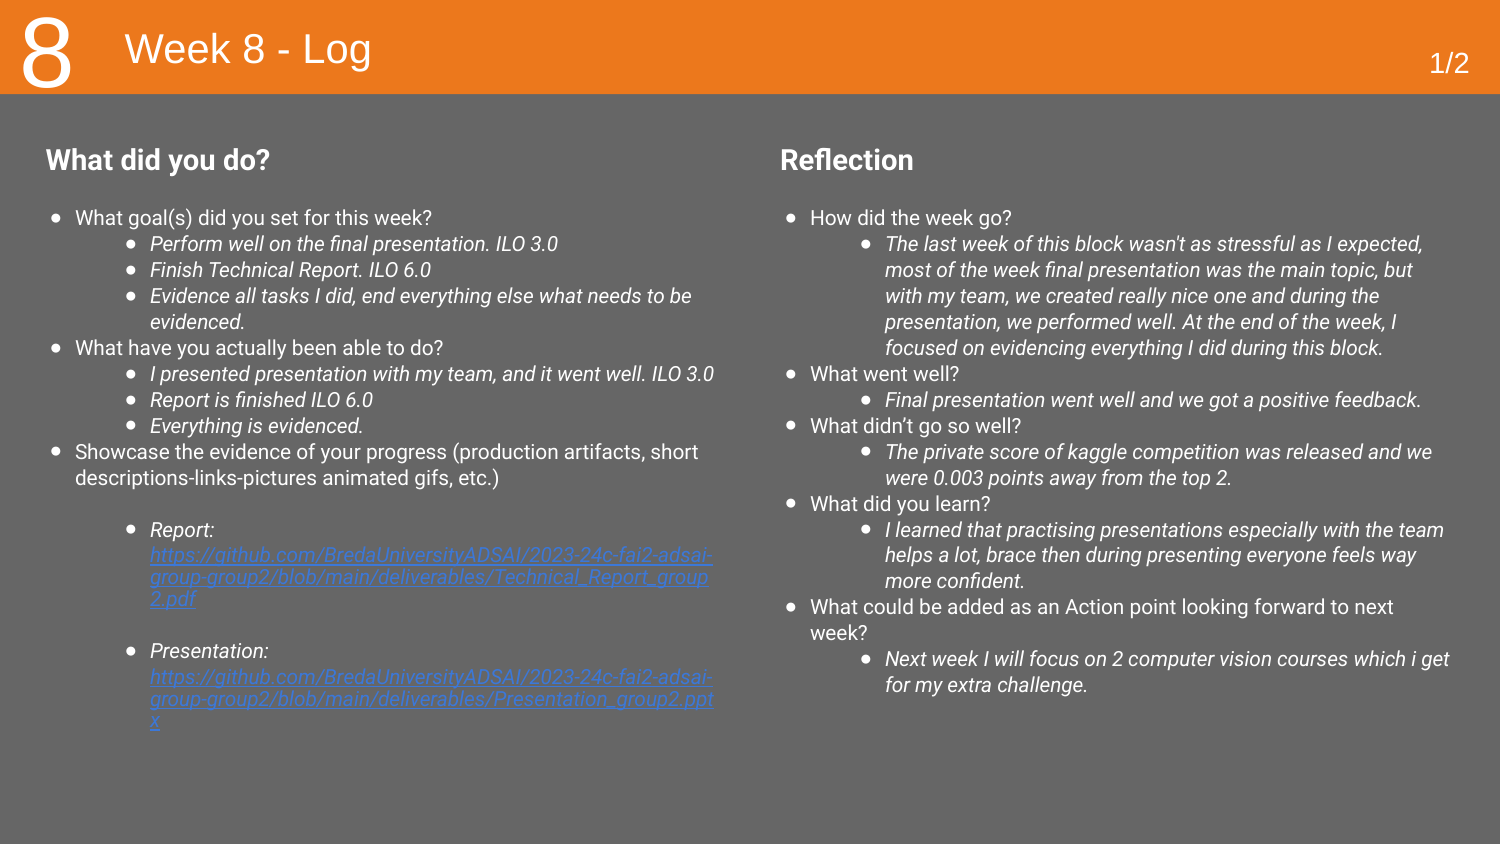

8
# Week 8 - Log
1/2

What did you do?
Reflection
What goal(s) did you set for this week?
Perform well on the final presentation. ILO 3.0
Finish Technical Report. ILO 6.0
Evidence all tasks I did, end everything else what needs to be evidenced.
What have you actually been able to do?
I presented presentation with my team, and it went well. ILO 3.0
Report is finished ILO 6.0
Everything is evidenced.
Showcase the evidence of your progress (production artifacts, short descriptions-links-pictures animated gifs, etc.)

Report: https://github.com/BredaUniversityADSAI/2023-24c-fai2-adsai-group-group2/blob/main/deliverables/Technical_Report_group2.pdf
Presentation: https://github.com/BredaUniversityADSAI/2023-24c-fai2-adsai-group-group2/blob/main/deliverables/Presentation_group2.pptx
How did the week go?
The last week of this block wasn't as stressful as I expected, most of the week final presentation was the main topic, but with my team, we created really nice one and during the presentation, we performed well. At the end of the week, I focused on evidencing everything I did during this block.
What went well?
Final presentation went well and we got a positive feedback.
What didn’t go so well?
The private score of kaggle competition was released and we were 0.003 points away from the top 2.
What did you learn?
I learned that practising presentations especially with the team helps a lot, brace then during presenting everyone feels way more confident.
What could be added as an Action point looking forward to next week?
Next week I will focus on 2 computer vision courses which i get for my extra challenge.